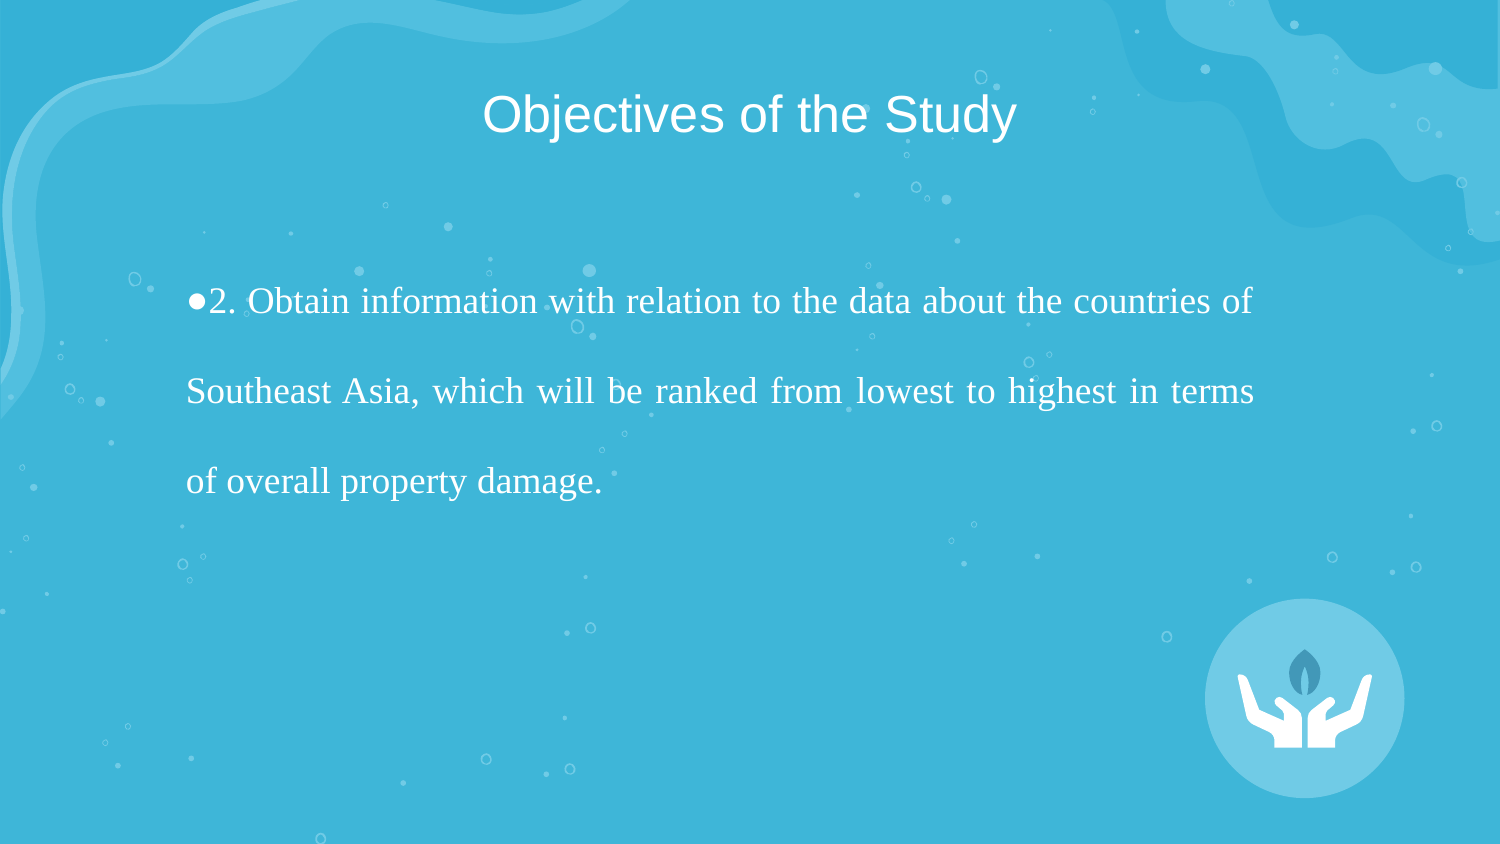

# Objectives of the Study
2. Obtain information with relation to the data about the countries of Southeast Asia, which will be ranked from lowest to highest in terms of overall property damage.